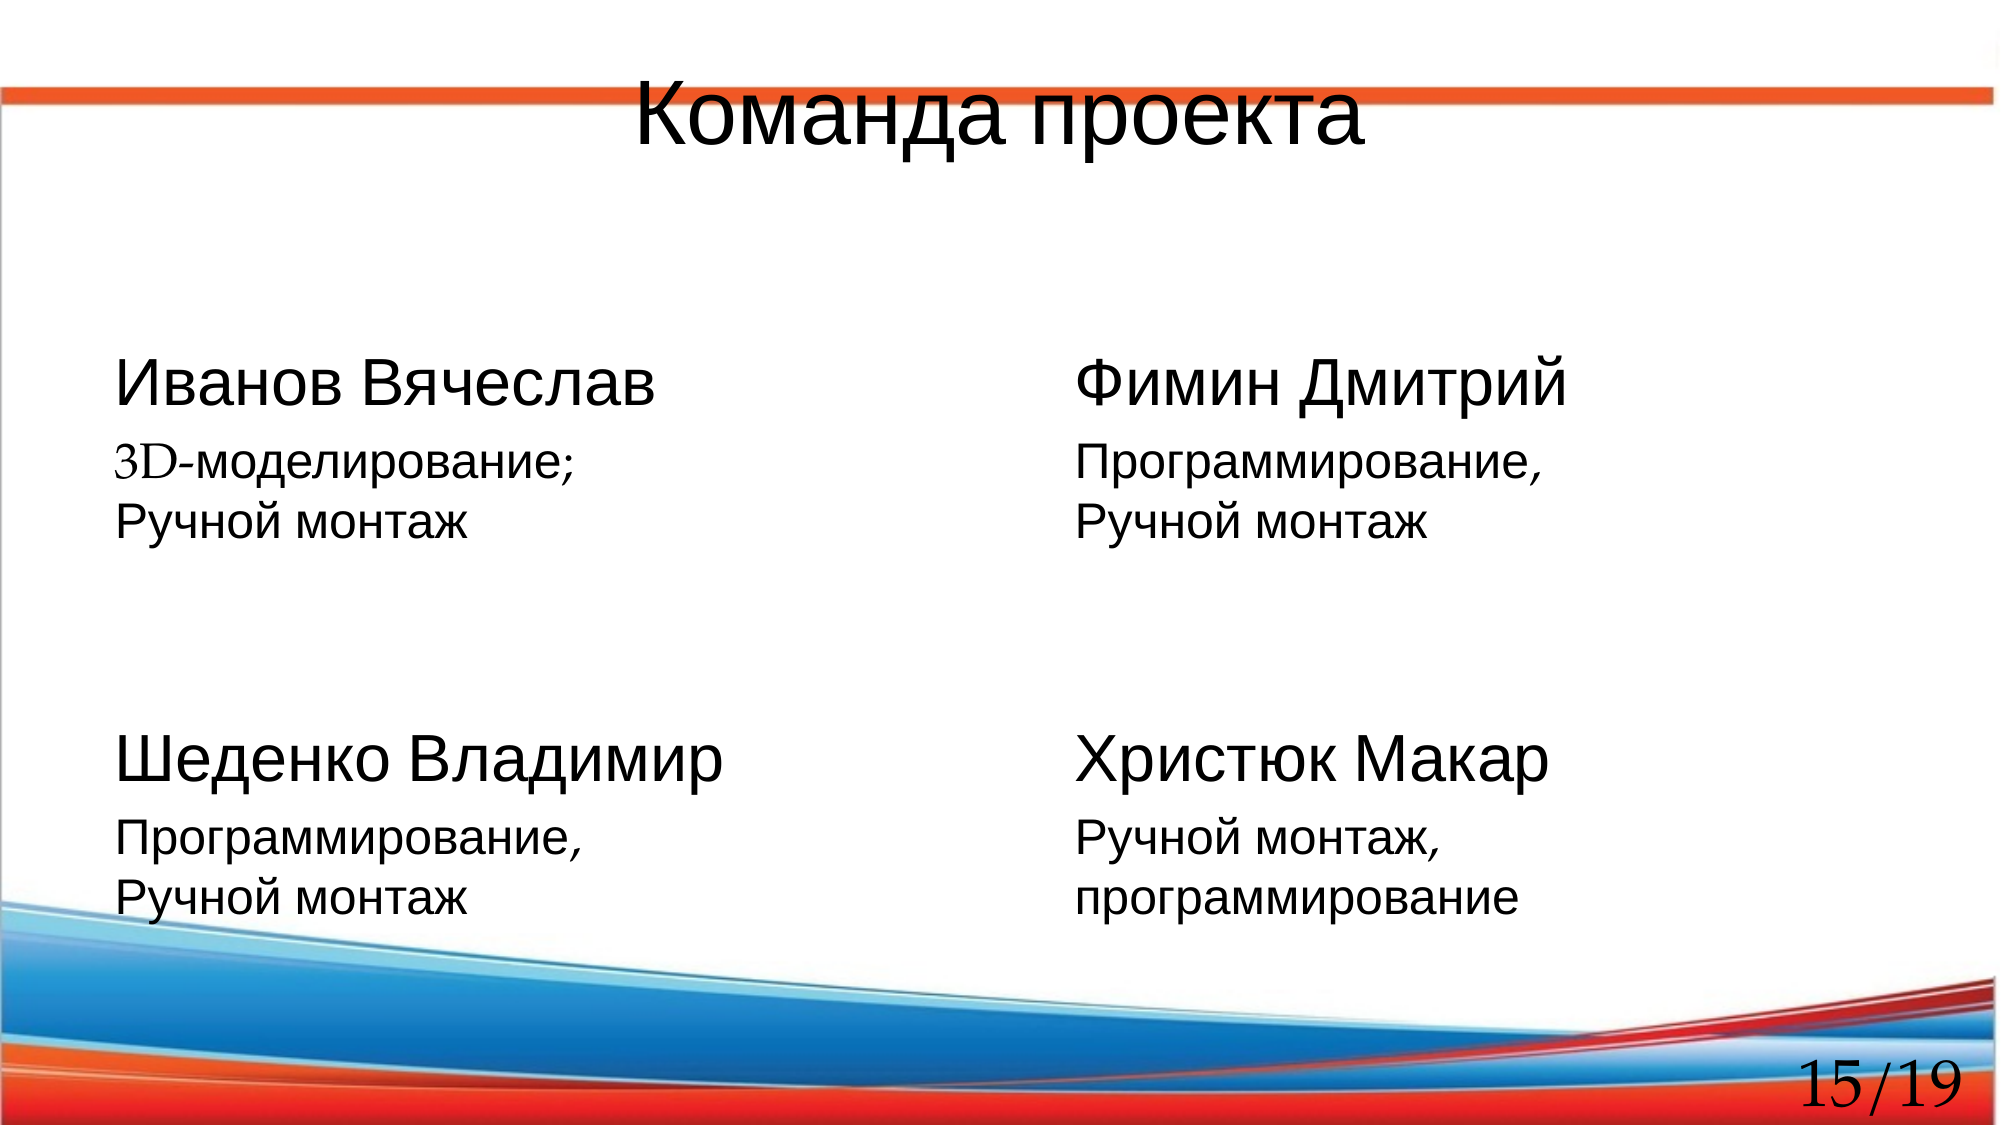

# Команда проекта
Иванов Вячеслав
3D-моделирование; Ручной монтаж
Фимин Дмитрий
Программирование, Ручной монтаж
Шеденко Владимир
Программирование, Ручной монтаж
Христюк Макар
Ручной монтаж, программирование
15/19